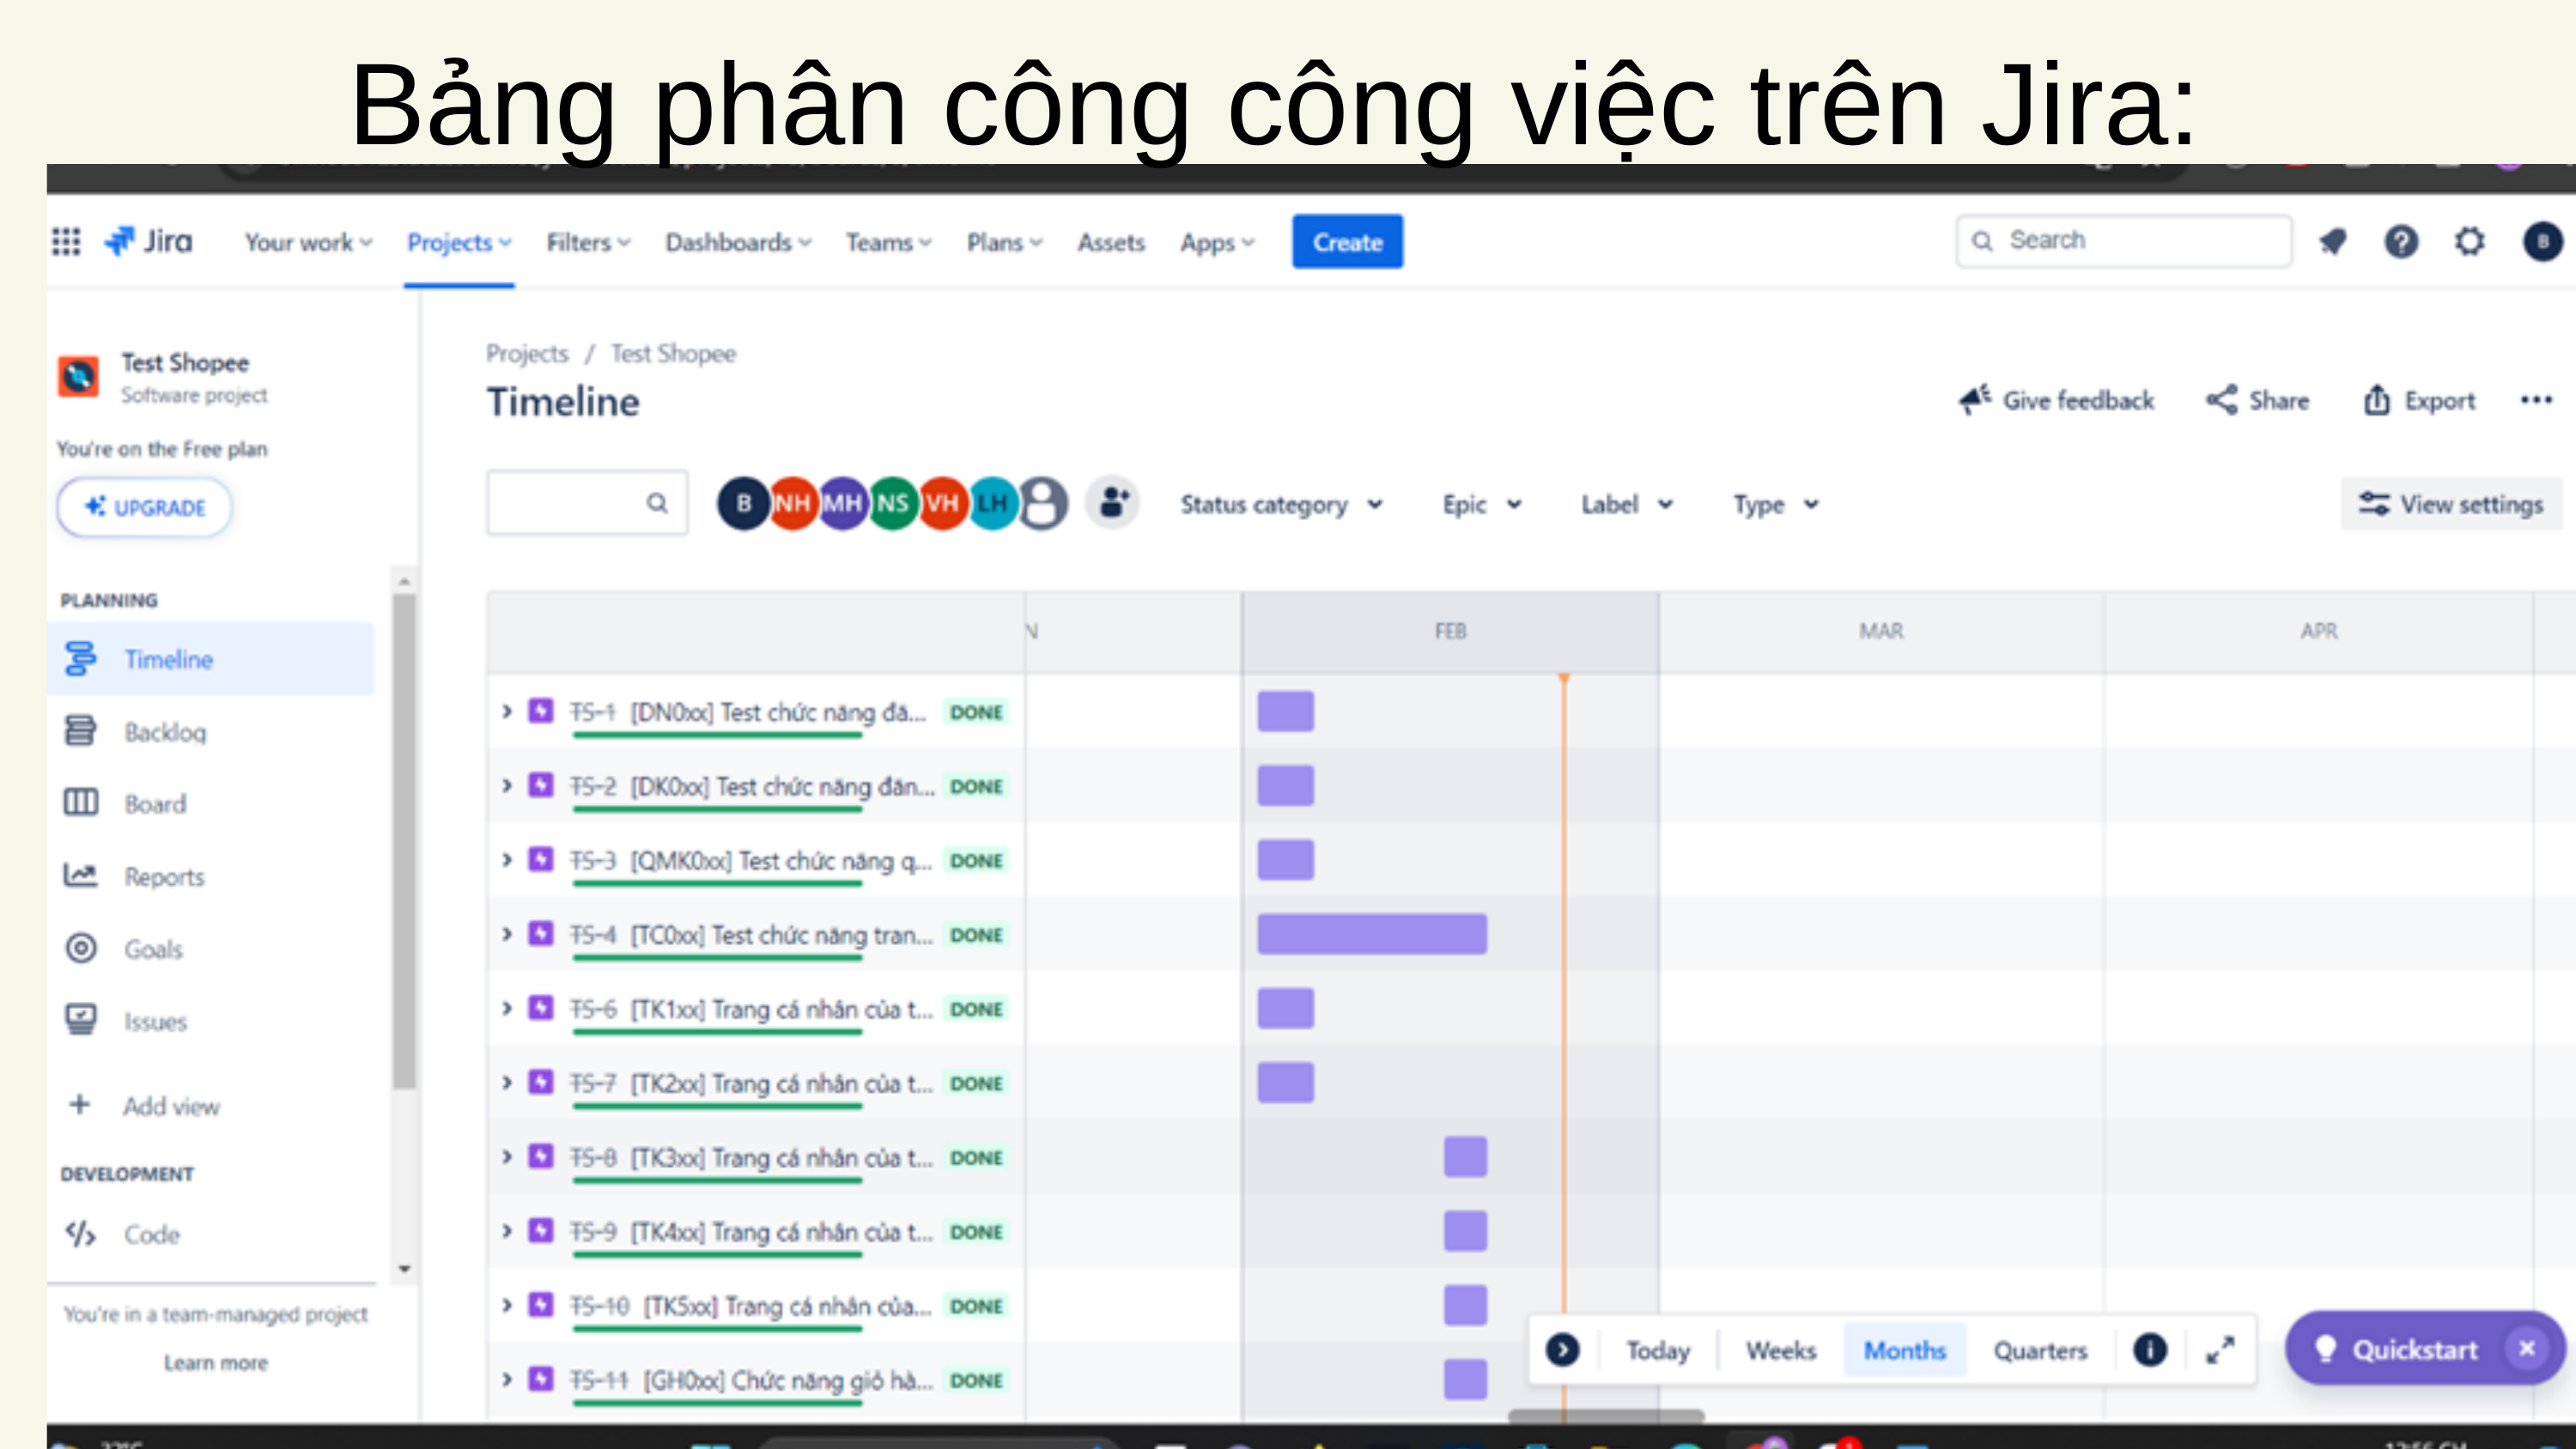

Bảng phân công công việc trên Jira: